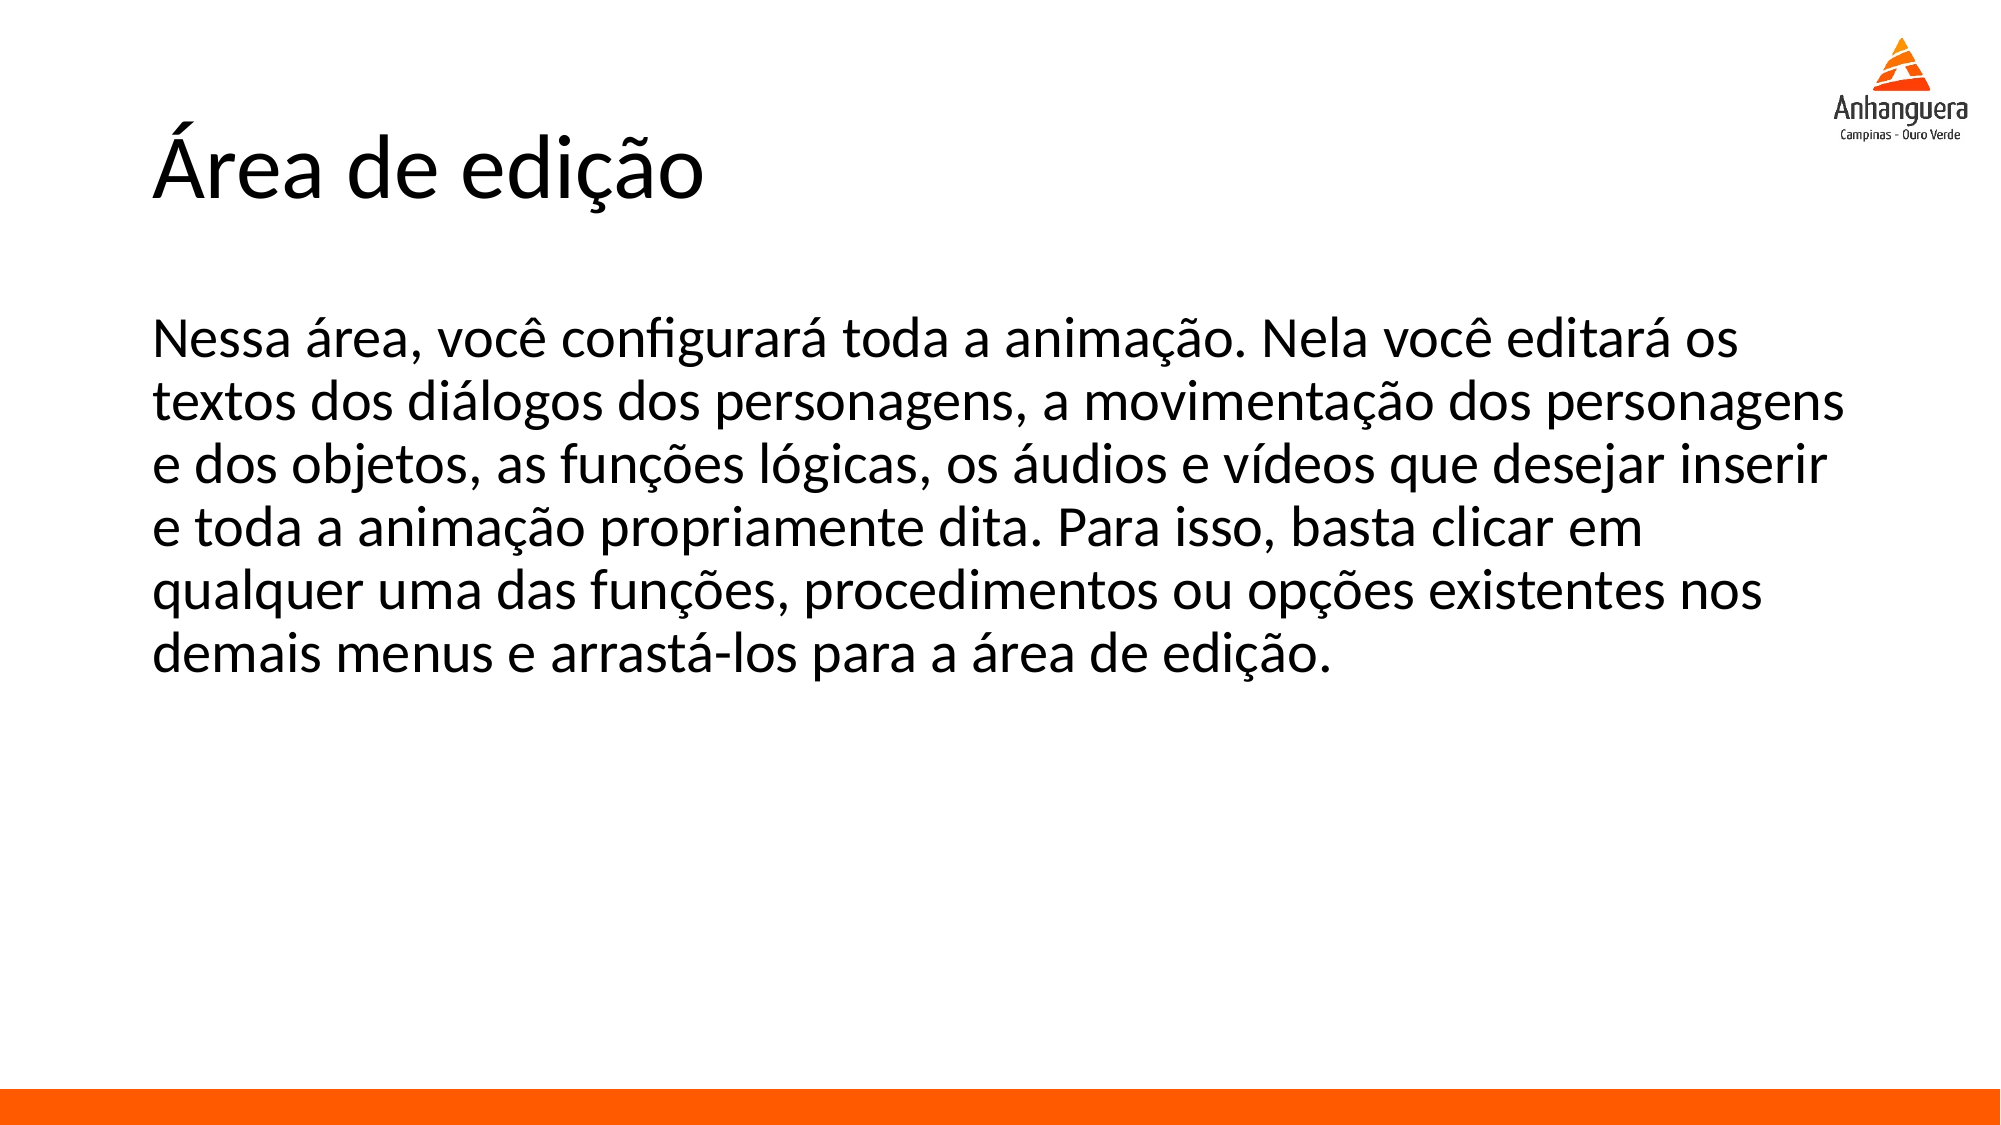

# Área de edição
Nessa área, você configurará toda a animação. Nela você editará os textos dos diálogos dos personagens, a movimentação dos personagens e dos objetos, as funções lógicas, os áudios e vídeos que desejar inserir e toda a animação propriamente dita. Para isso, basta clicar em qualquer uma das funções, procedimentos ou opções existentes nos demais menus e arrastá-los para a área de edição.